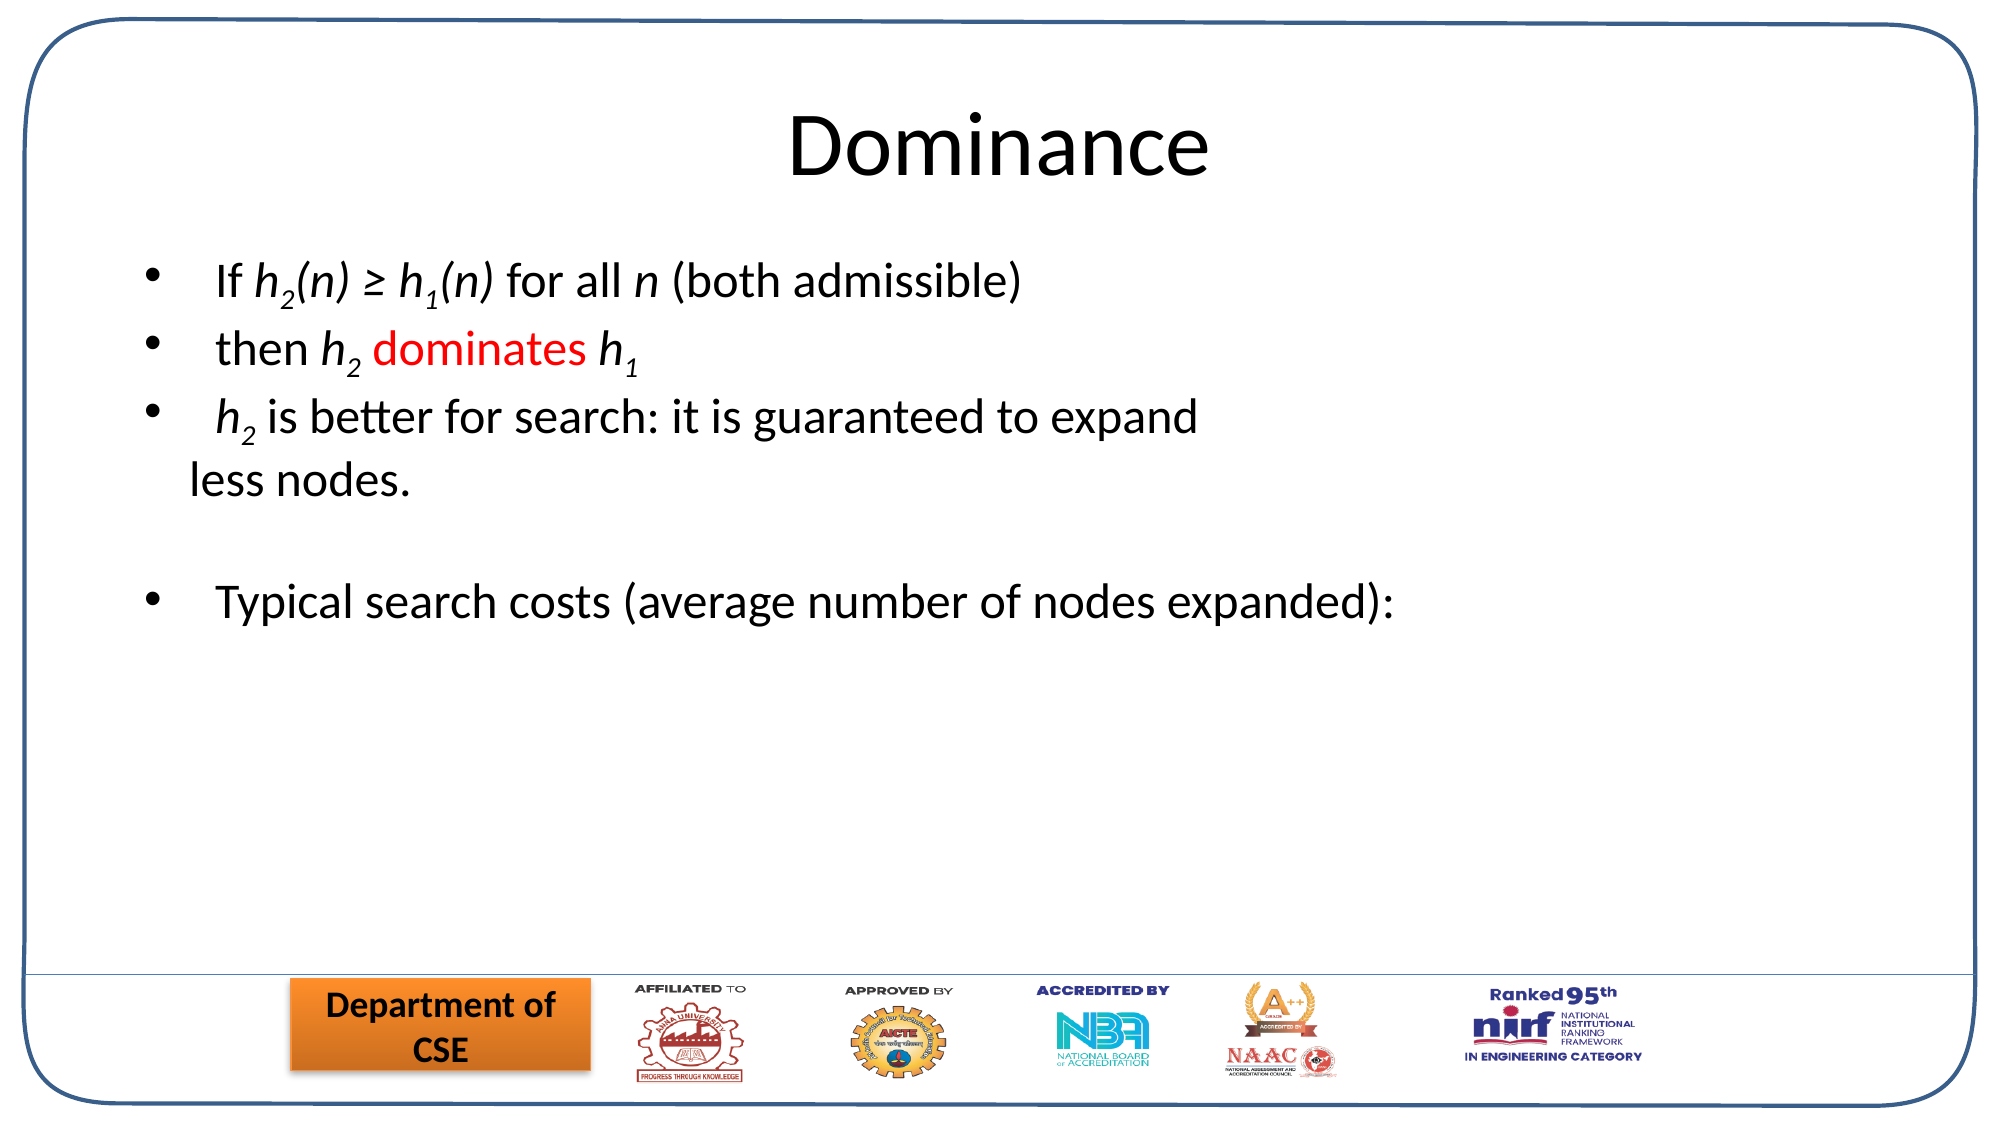

# Dominance
If h2(n) ≥ h1(n) for all n (both admissible)
then h2 dominates h1
h2 is better for search: it is guaranteed to expand
    less nodes.

Typical search costs (average number of nodes expanded):